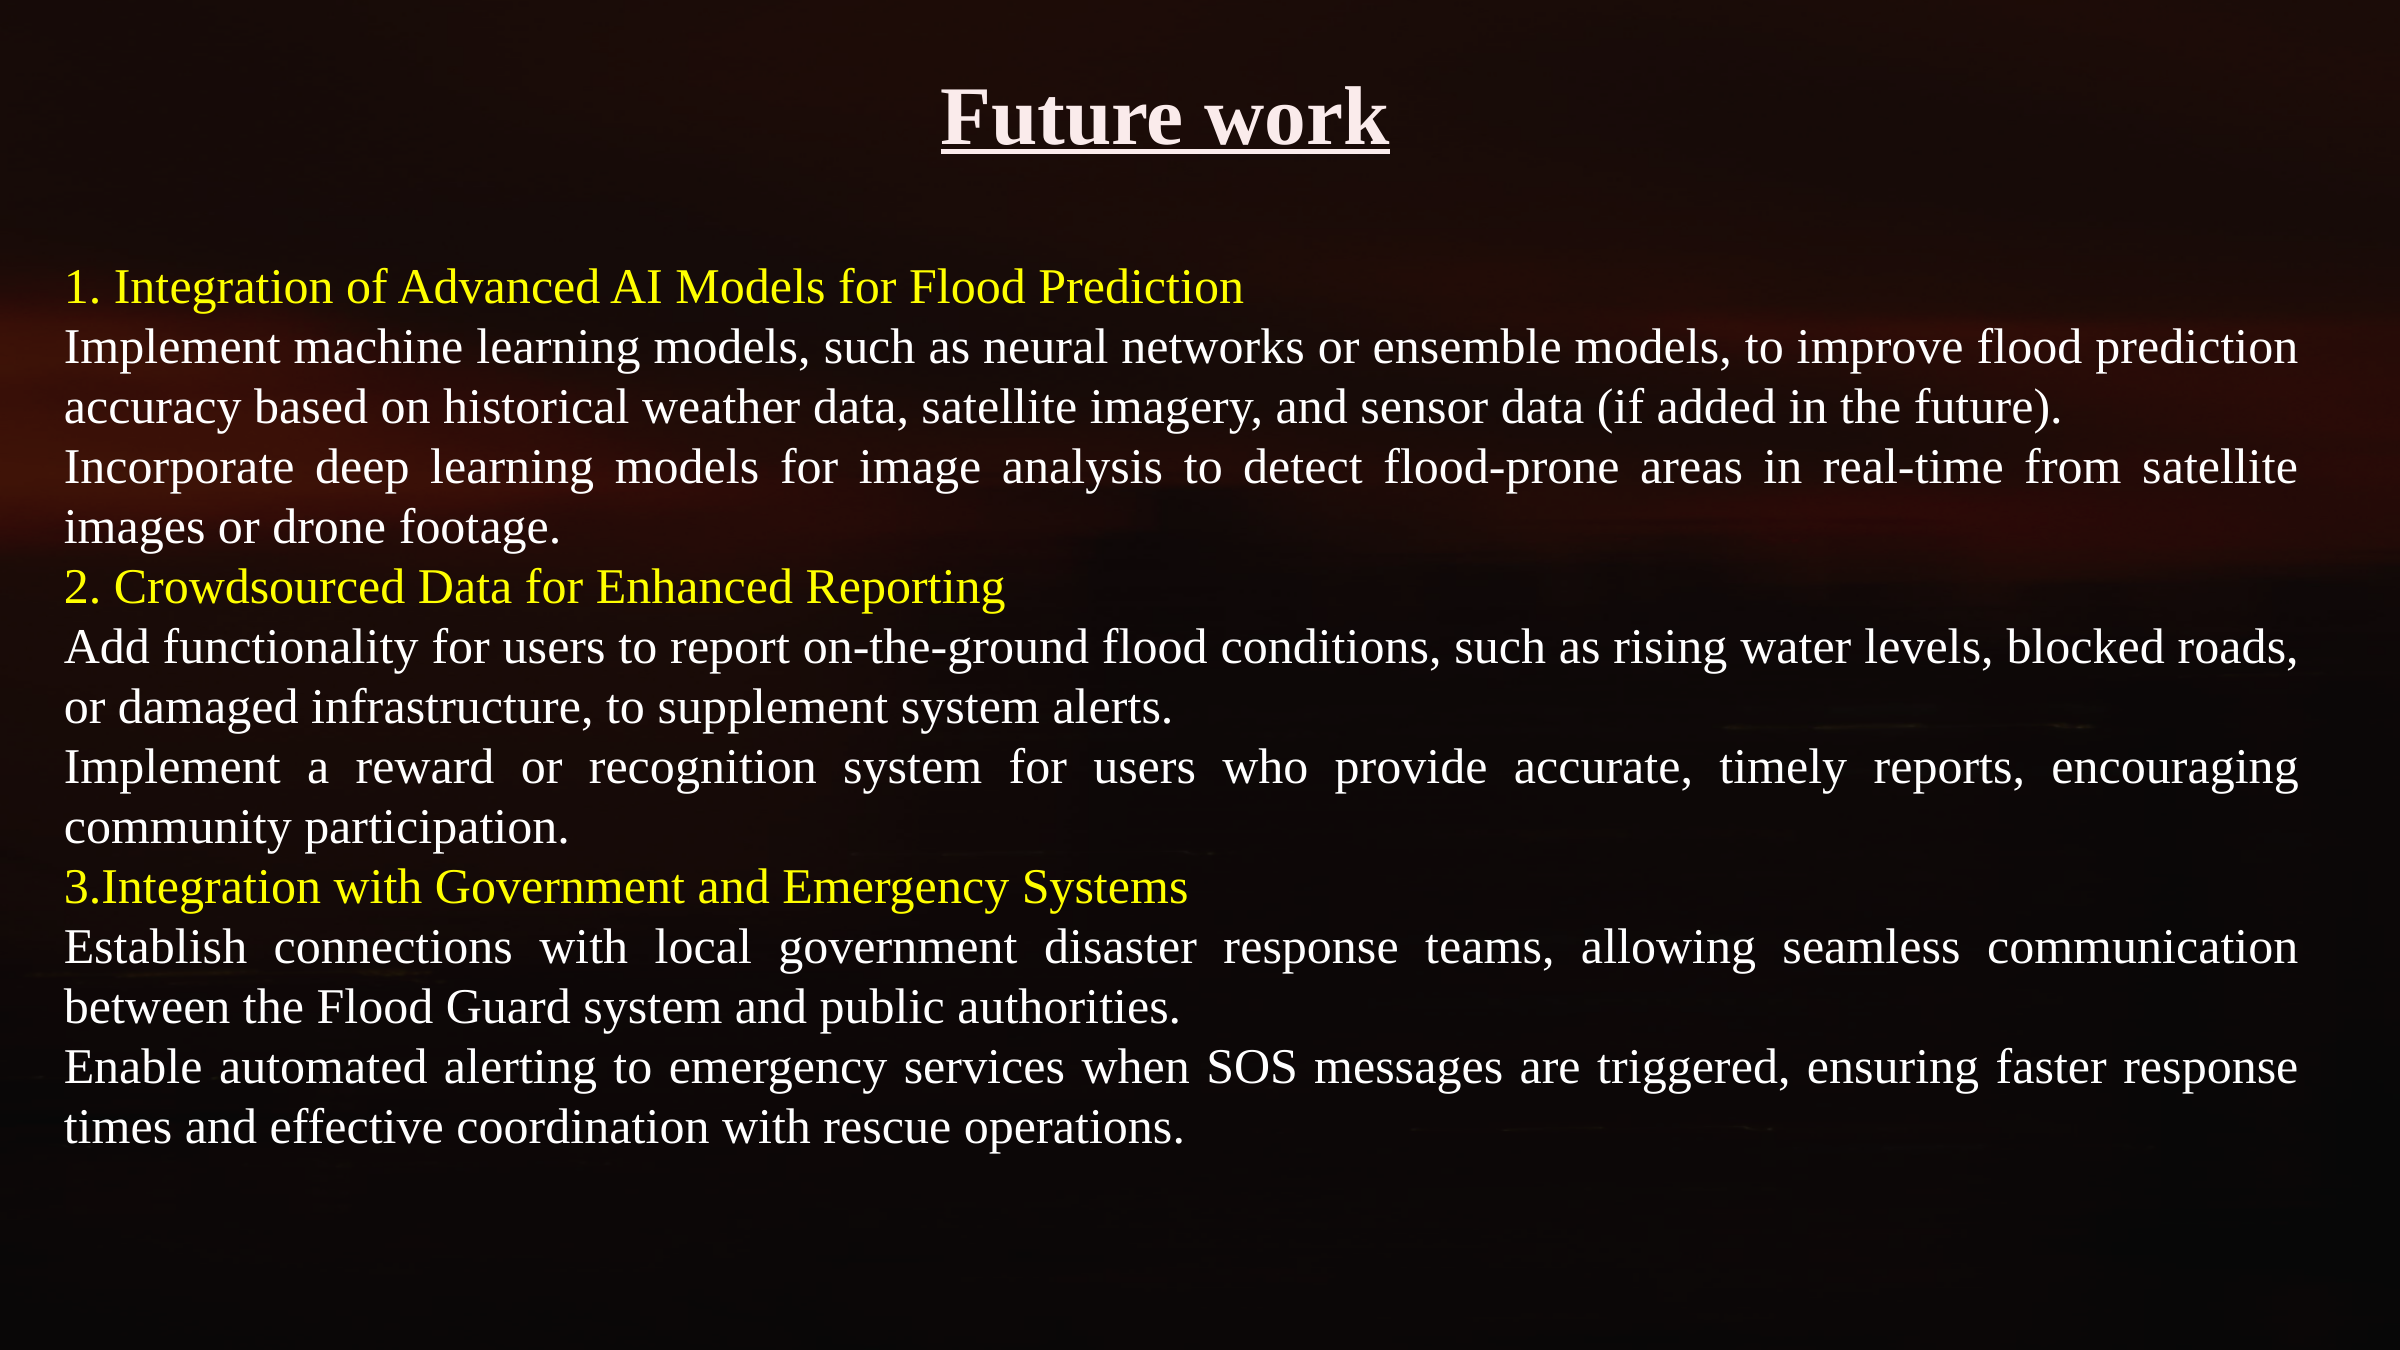

Future work
1. Integration of Advanced AI Models for Flood Prediction
Implement machine learning models, such as neural networks or ensemble models, to improve flood prediction accuracy based on historical weather data, satellite imagery, and sensor data (if added in the future).
Incorporate deep learning models for image analysis to detect flood-prone areas in real-time from satellite images or drone footage.
2. Crowdsourced Data for Enhanced Reporting
Add functionality for users to report on-the-ground flood conditions, such as rising water levels, blocked roads, or damaged infrastructure, to supplement system alerts.
Implement a reward or recognition system for users who provide accurate, timely reports, encouraging community participation.
3.Integration with Government and Emergency Systems
Establish connections with local government disaster response teams, allowing seamless communication between the Flood Guard system and public authorities.
Enable automated alerting to emergency services when SOS messages are triggered, ensuring faster response times and effective coordination with rescue operations.